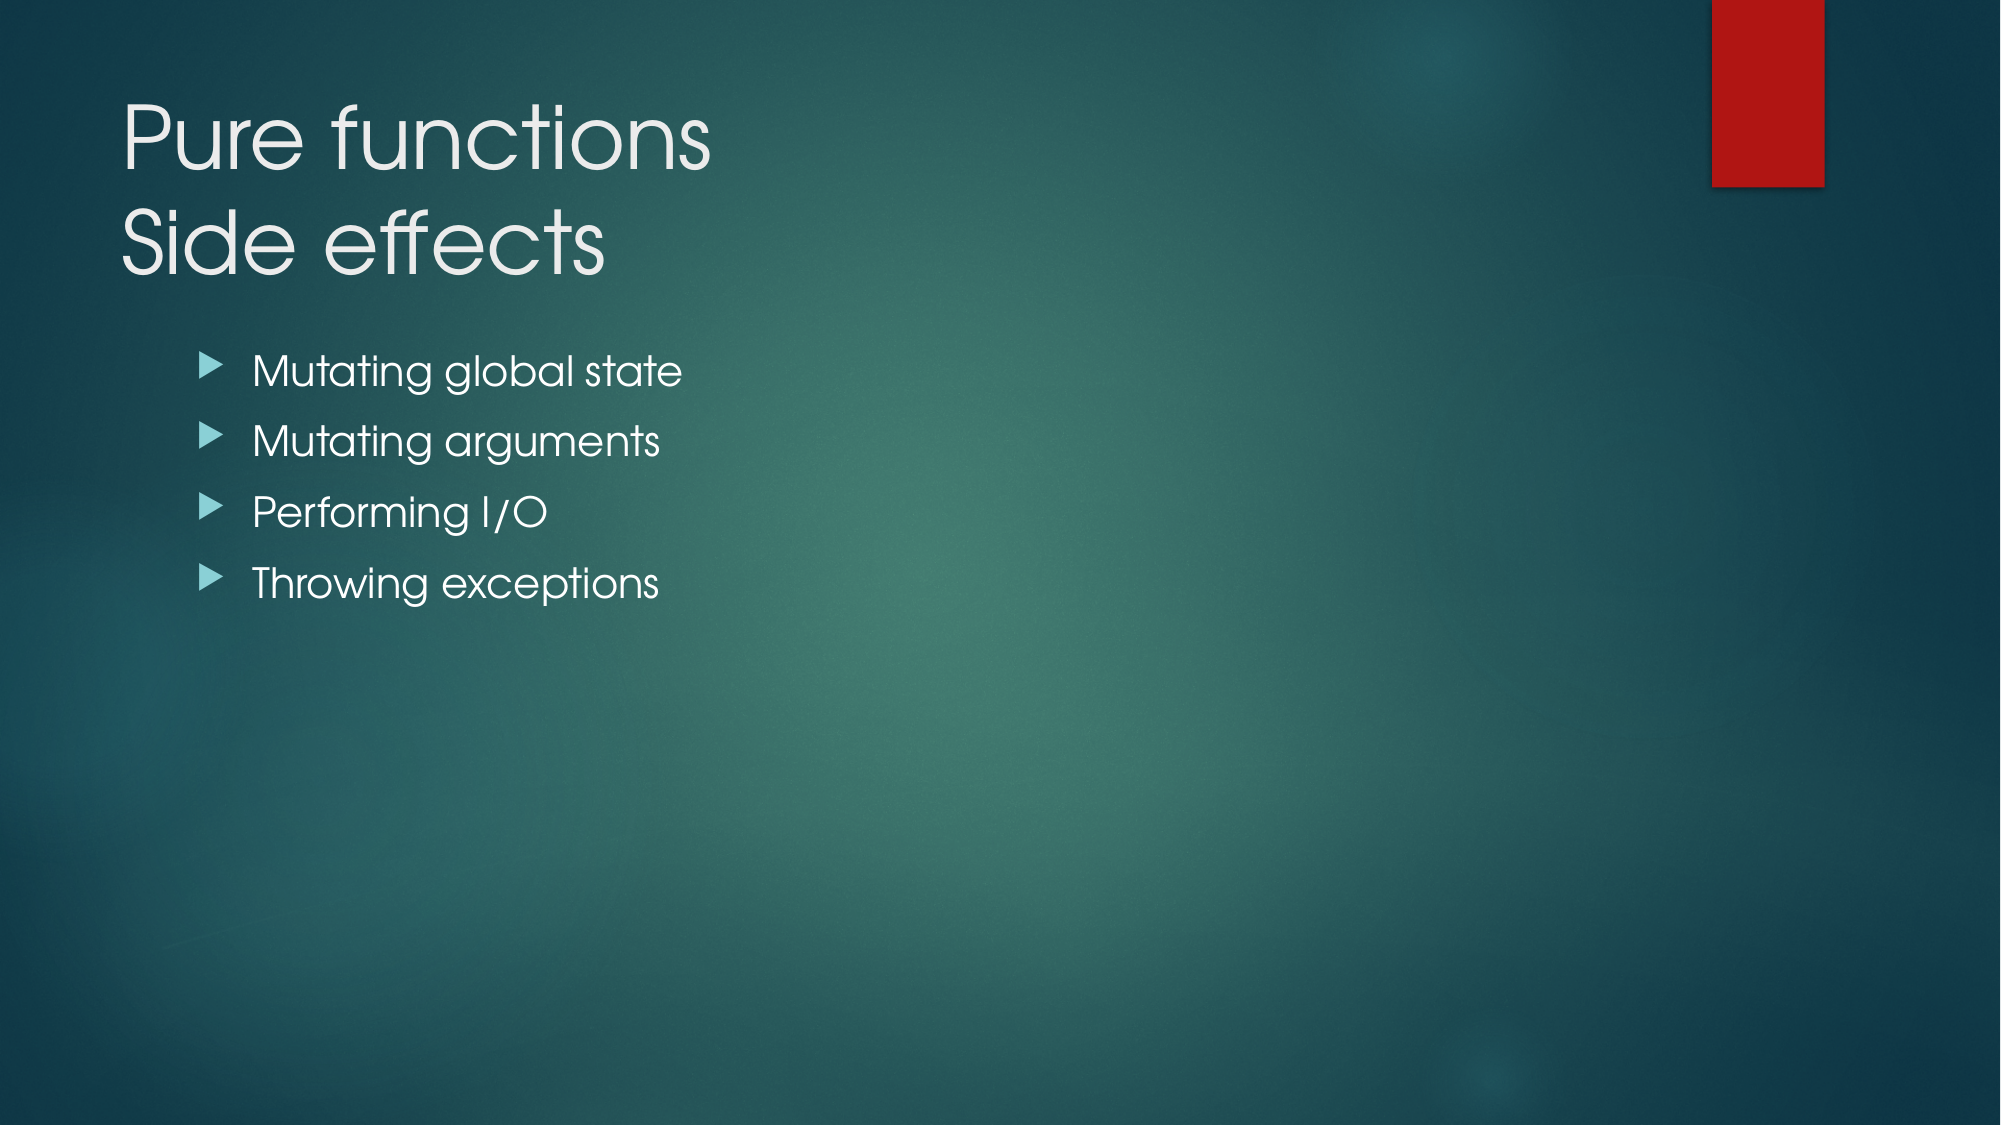

# Pure functions Side effects
Mutating global state
Mutating arguments
Performing I/O
Throwing exceptions